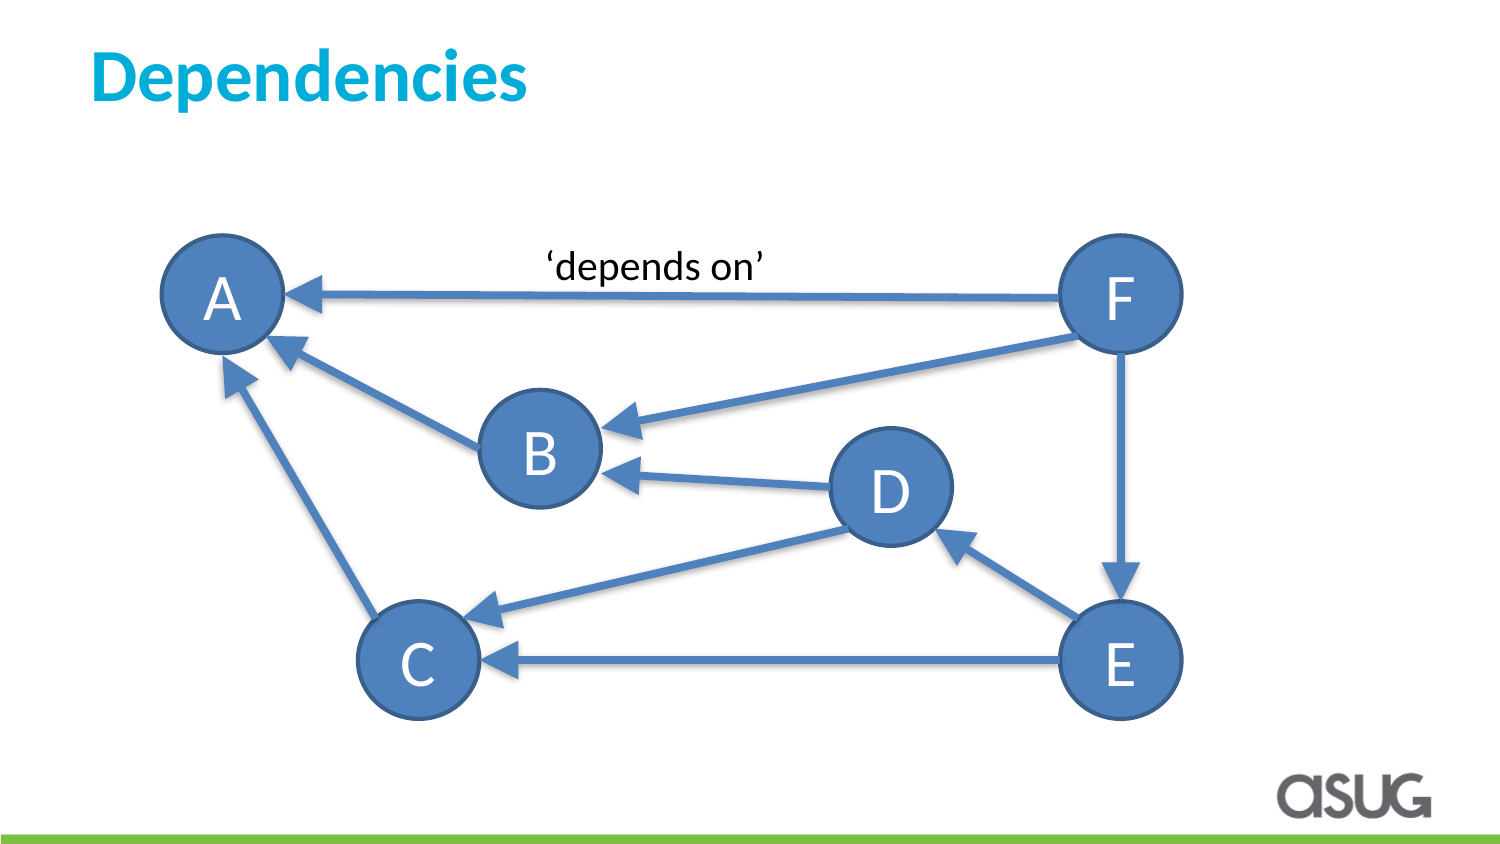

# Dependencies
‘depends on’
A
F
B
D
C
E